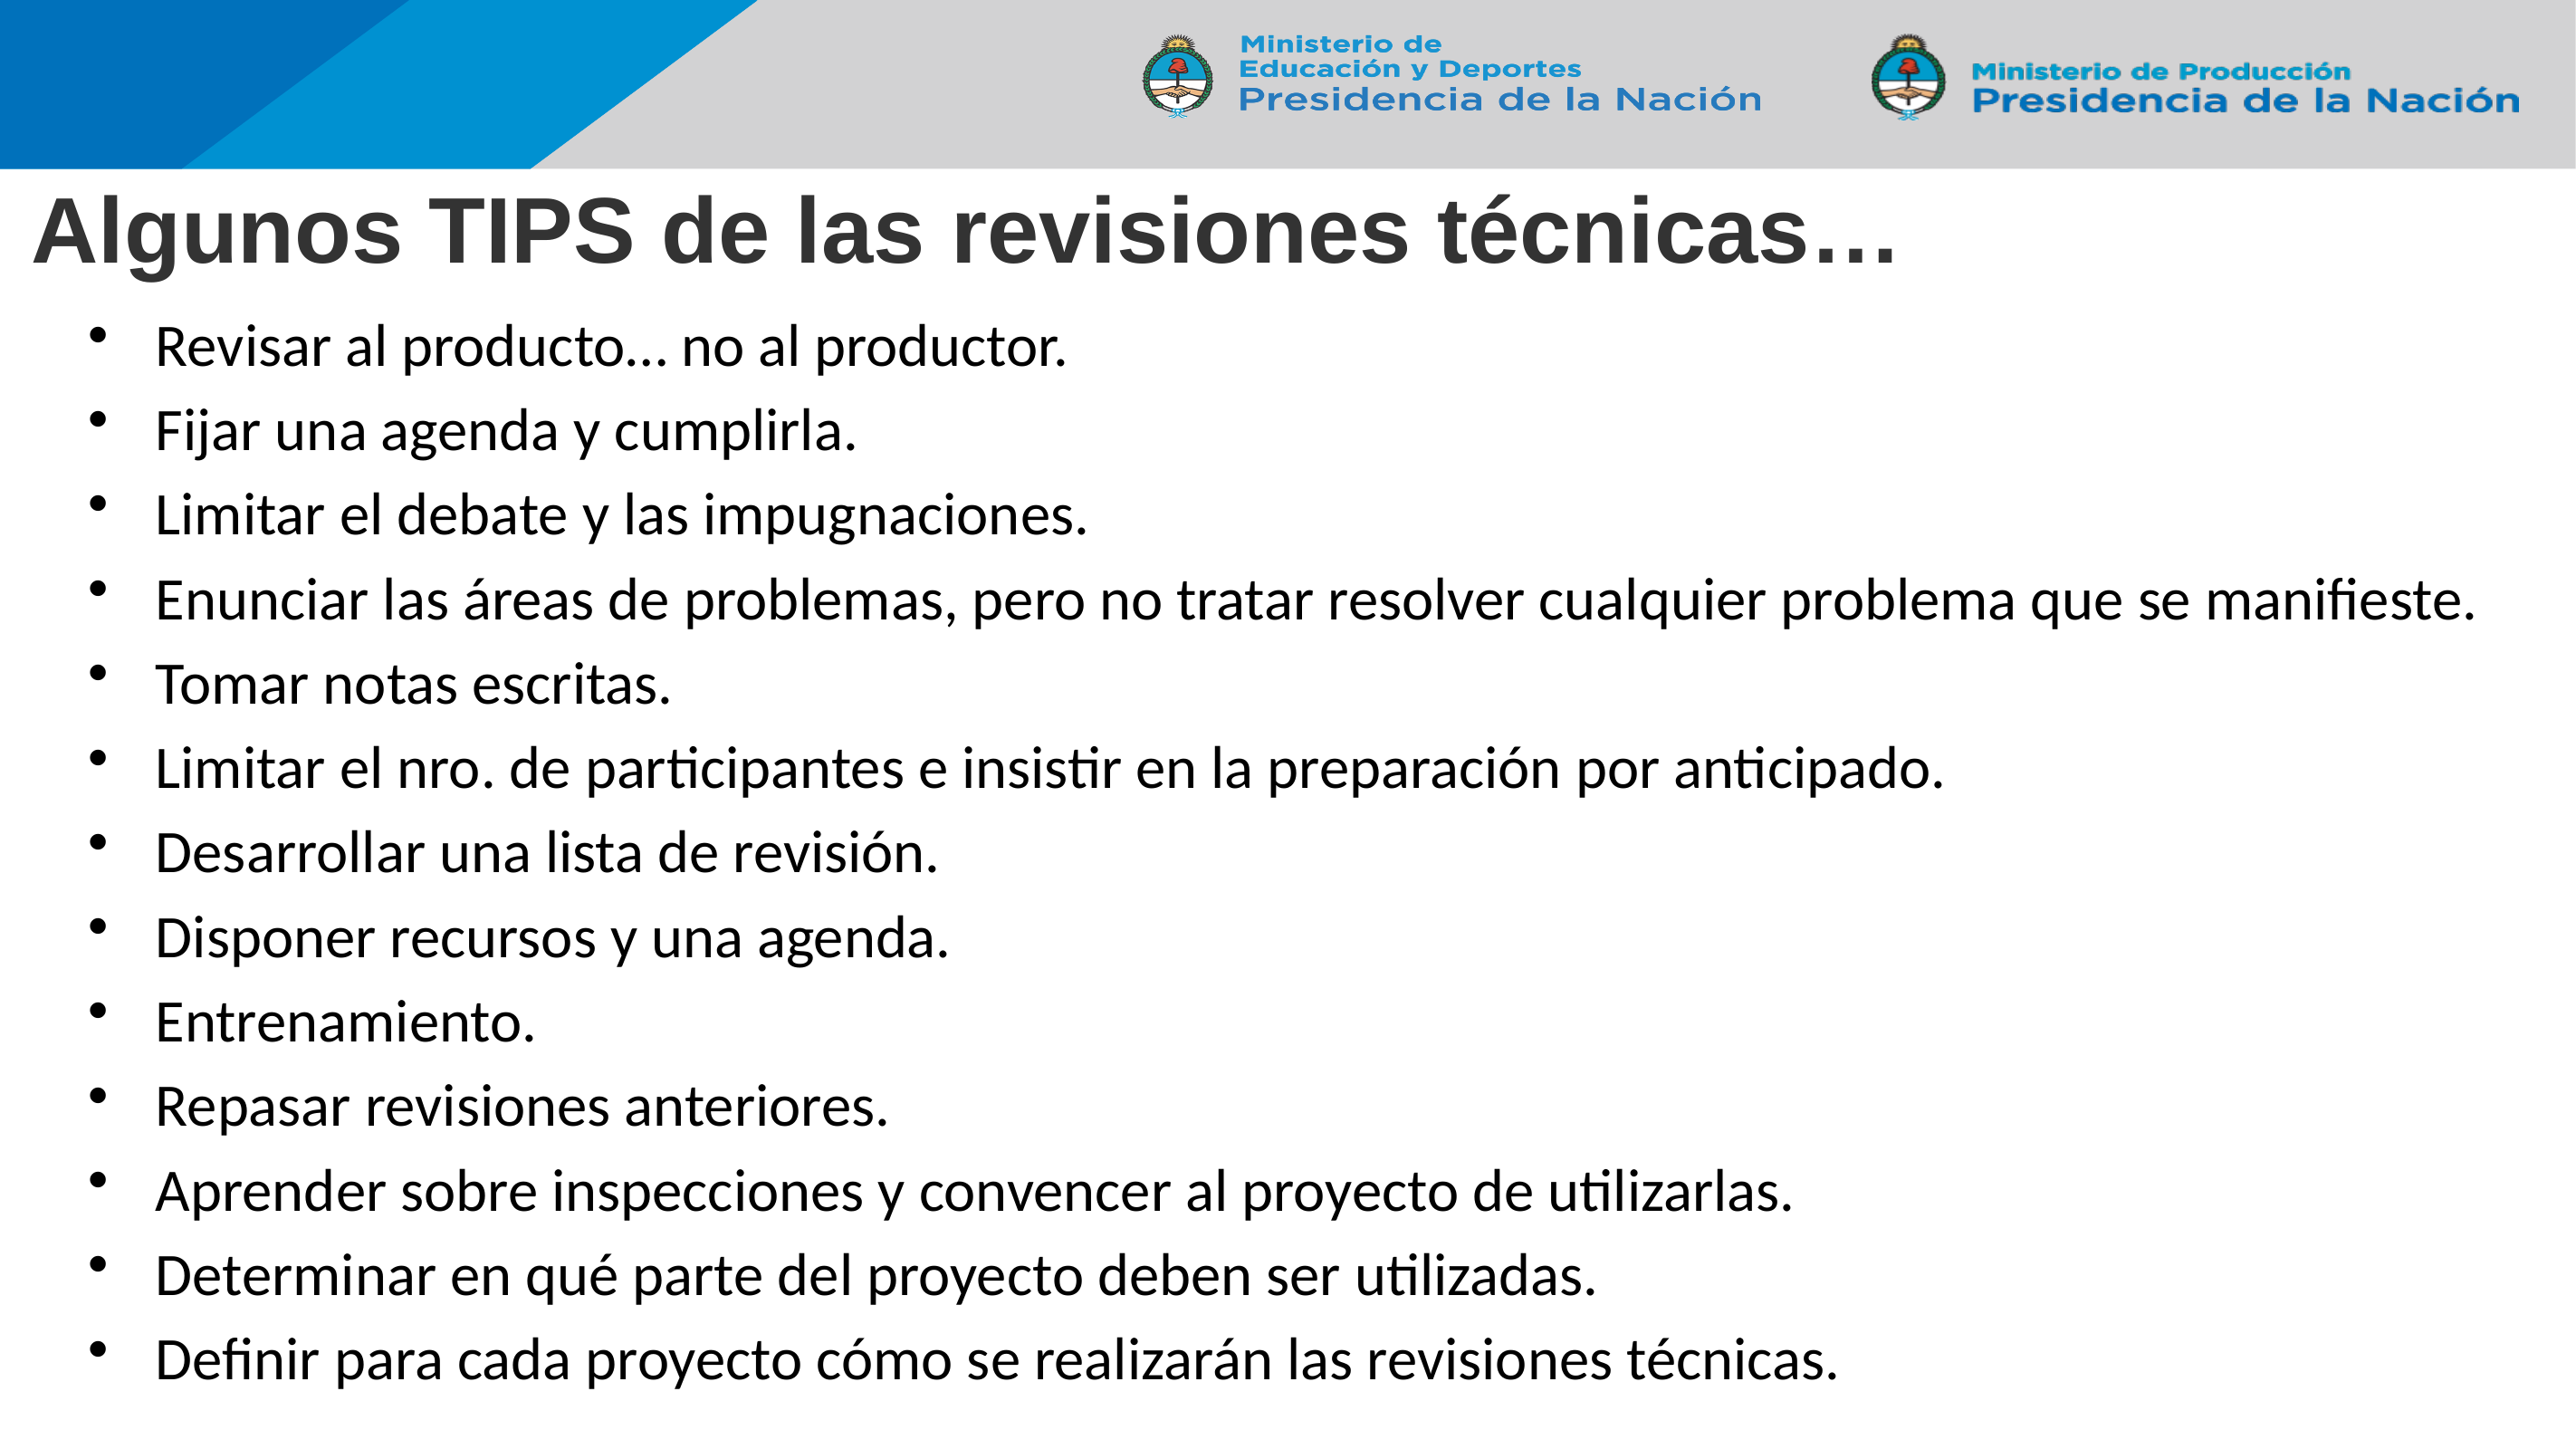

# Algunos TIPS de las revisiones técnicas…
Revisar al producto… no al productor.
Fijar una agenda y cumplirla.
Limitar el debate y las impugnaciones.
Enunciar las áreas de problemas, pero no tratar resolver cualquier problema que se manifieste.
Tomar notas escritas.
Limitar el nro. de participantes e insistir en la preparación por anticipado.
Desarrollar una lista de revisión.
Disponer recursos y una agenda.
Entrenamiento.
Repasar revisiones anteriores.
Aprender sobre inspecciones y convencer al proyecto de utilizarlas.
Determinar en qué parte del proyecto deben ser utilizadas.
Definir para cada proyecto cómo se realizarán las revisiones técnicas.